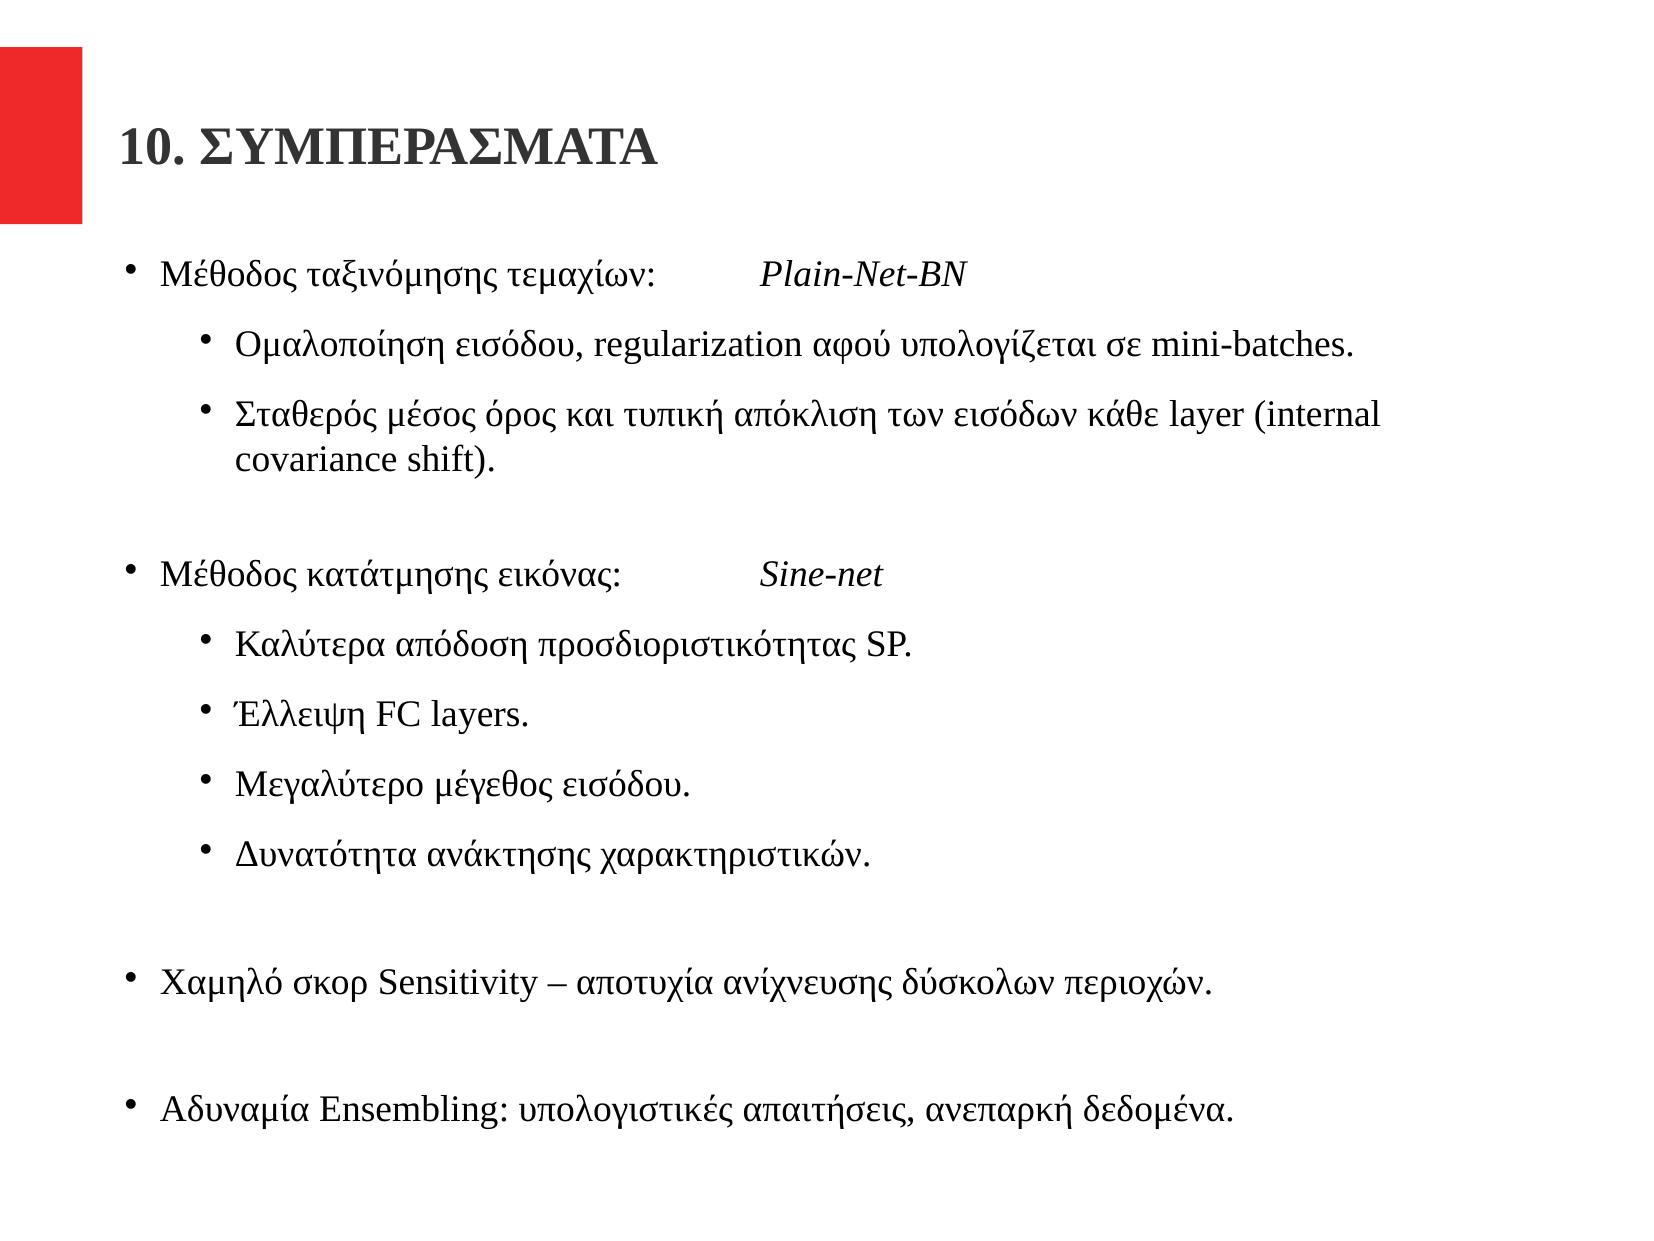

10. ΣΥΜΠΕΡΑΣΜΑΤΑ
Μέθοδος ταξινόμησης τεμαχίων:	Plain-Net-BN
Ομαλοποίηση εισόδου, regularization αφού υπολογίζεται σε mini-batches.
Σταθερός μέσος όρος και τυπική απόκλιση των εισόδων κάθε layer (internal covariance shift).

Μέθοδος κατάτμησης εικόνας:	Sine-net
Καλύτερα απόδοση προσδιοριστικότητας SP.
Έλλειψη FC layers.
Μεγαλύτερο μέγεθος εισόδου.
Δυνατότητα ανάκτησης χαρακτηριστικών.

Χαμηλό σκορ Sensitivity – αποτυχία ανίχνευσης δύσκολων περιοχών.

Αδυναμία Ensembling: υπολογιστικές απαιτήσεις, ανεπαρκή δεδομένα.